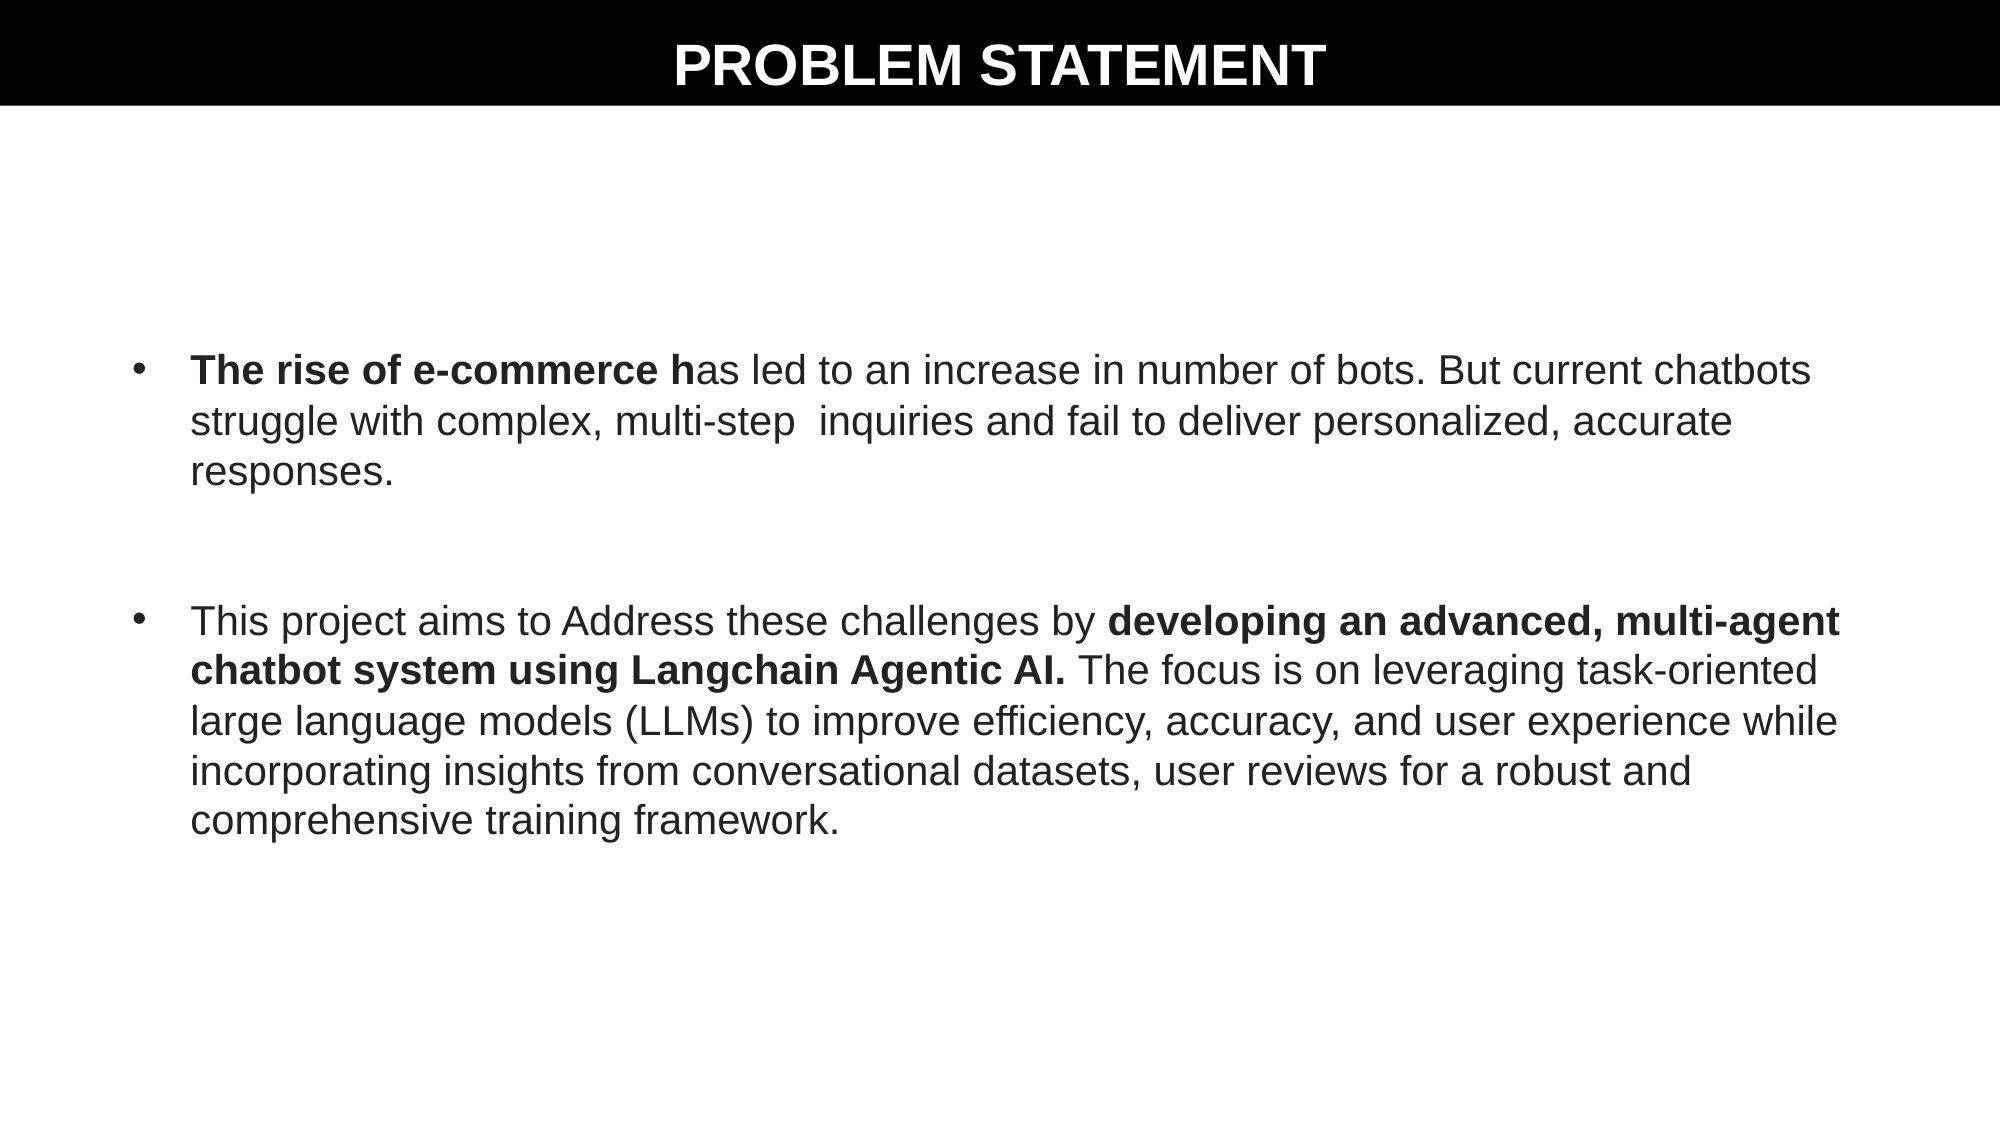

# PROBLEM STATEMENT
The rise of e-commerce has led to an increase in number of bots. But current chatbots struggle with complex, multi-step  inquiries and fail to deliver personalized, accurate responses.

This project aims to Address these challenges by developing an advanced, multi-agent chatbot system using Langchain Agentic AI. The focus is on leveraging task-oriented large language models (LLMs) to improve efficiency, accuracy, and user experience while incorporating insights from conversational datasets, user reviews for a robust and comprehensive training framework.